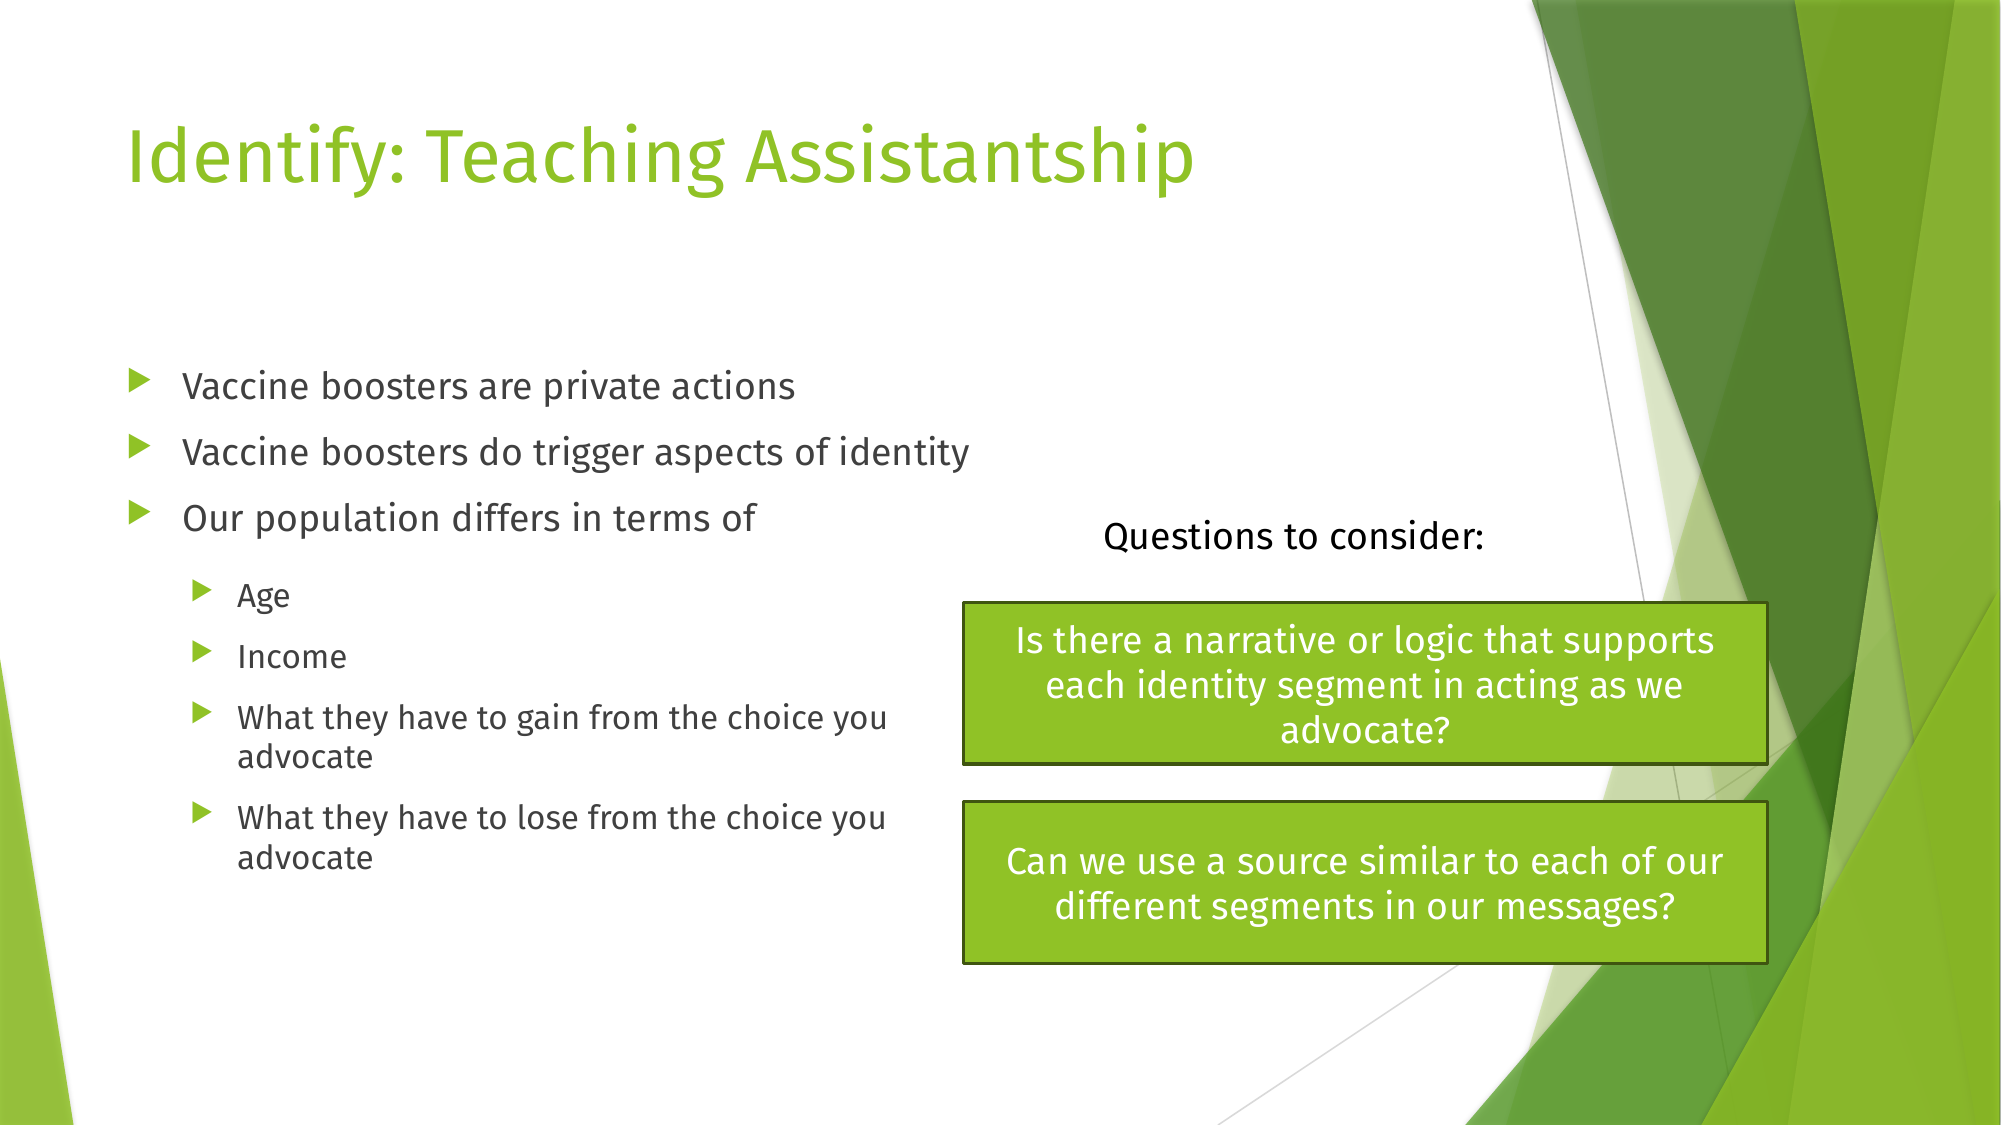

#
Identify: Teaching Assistantship
Vaccine boosters are private actions
Vaccine boosters do trigger aspects of identity
Our population differs in terms of

Questions to consider:
Age
Income
What they have to gain from the choice you advocate
What they have to lose from the choice you advocate

Is there a narrative or logic that supports each identity segment in acting as we advocate?
Can we use a source similar to each of our different segments in our messages?